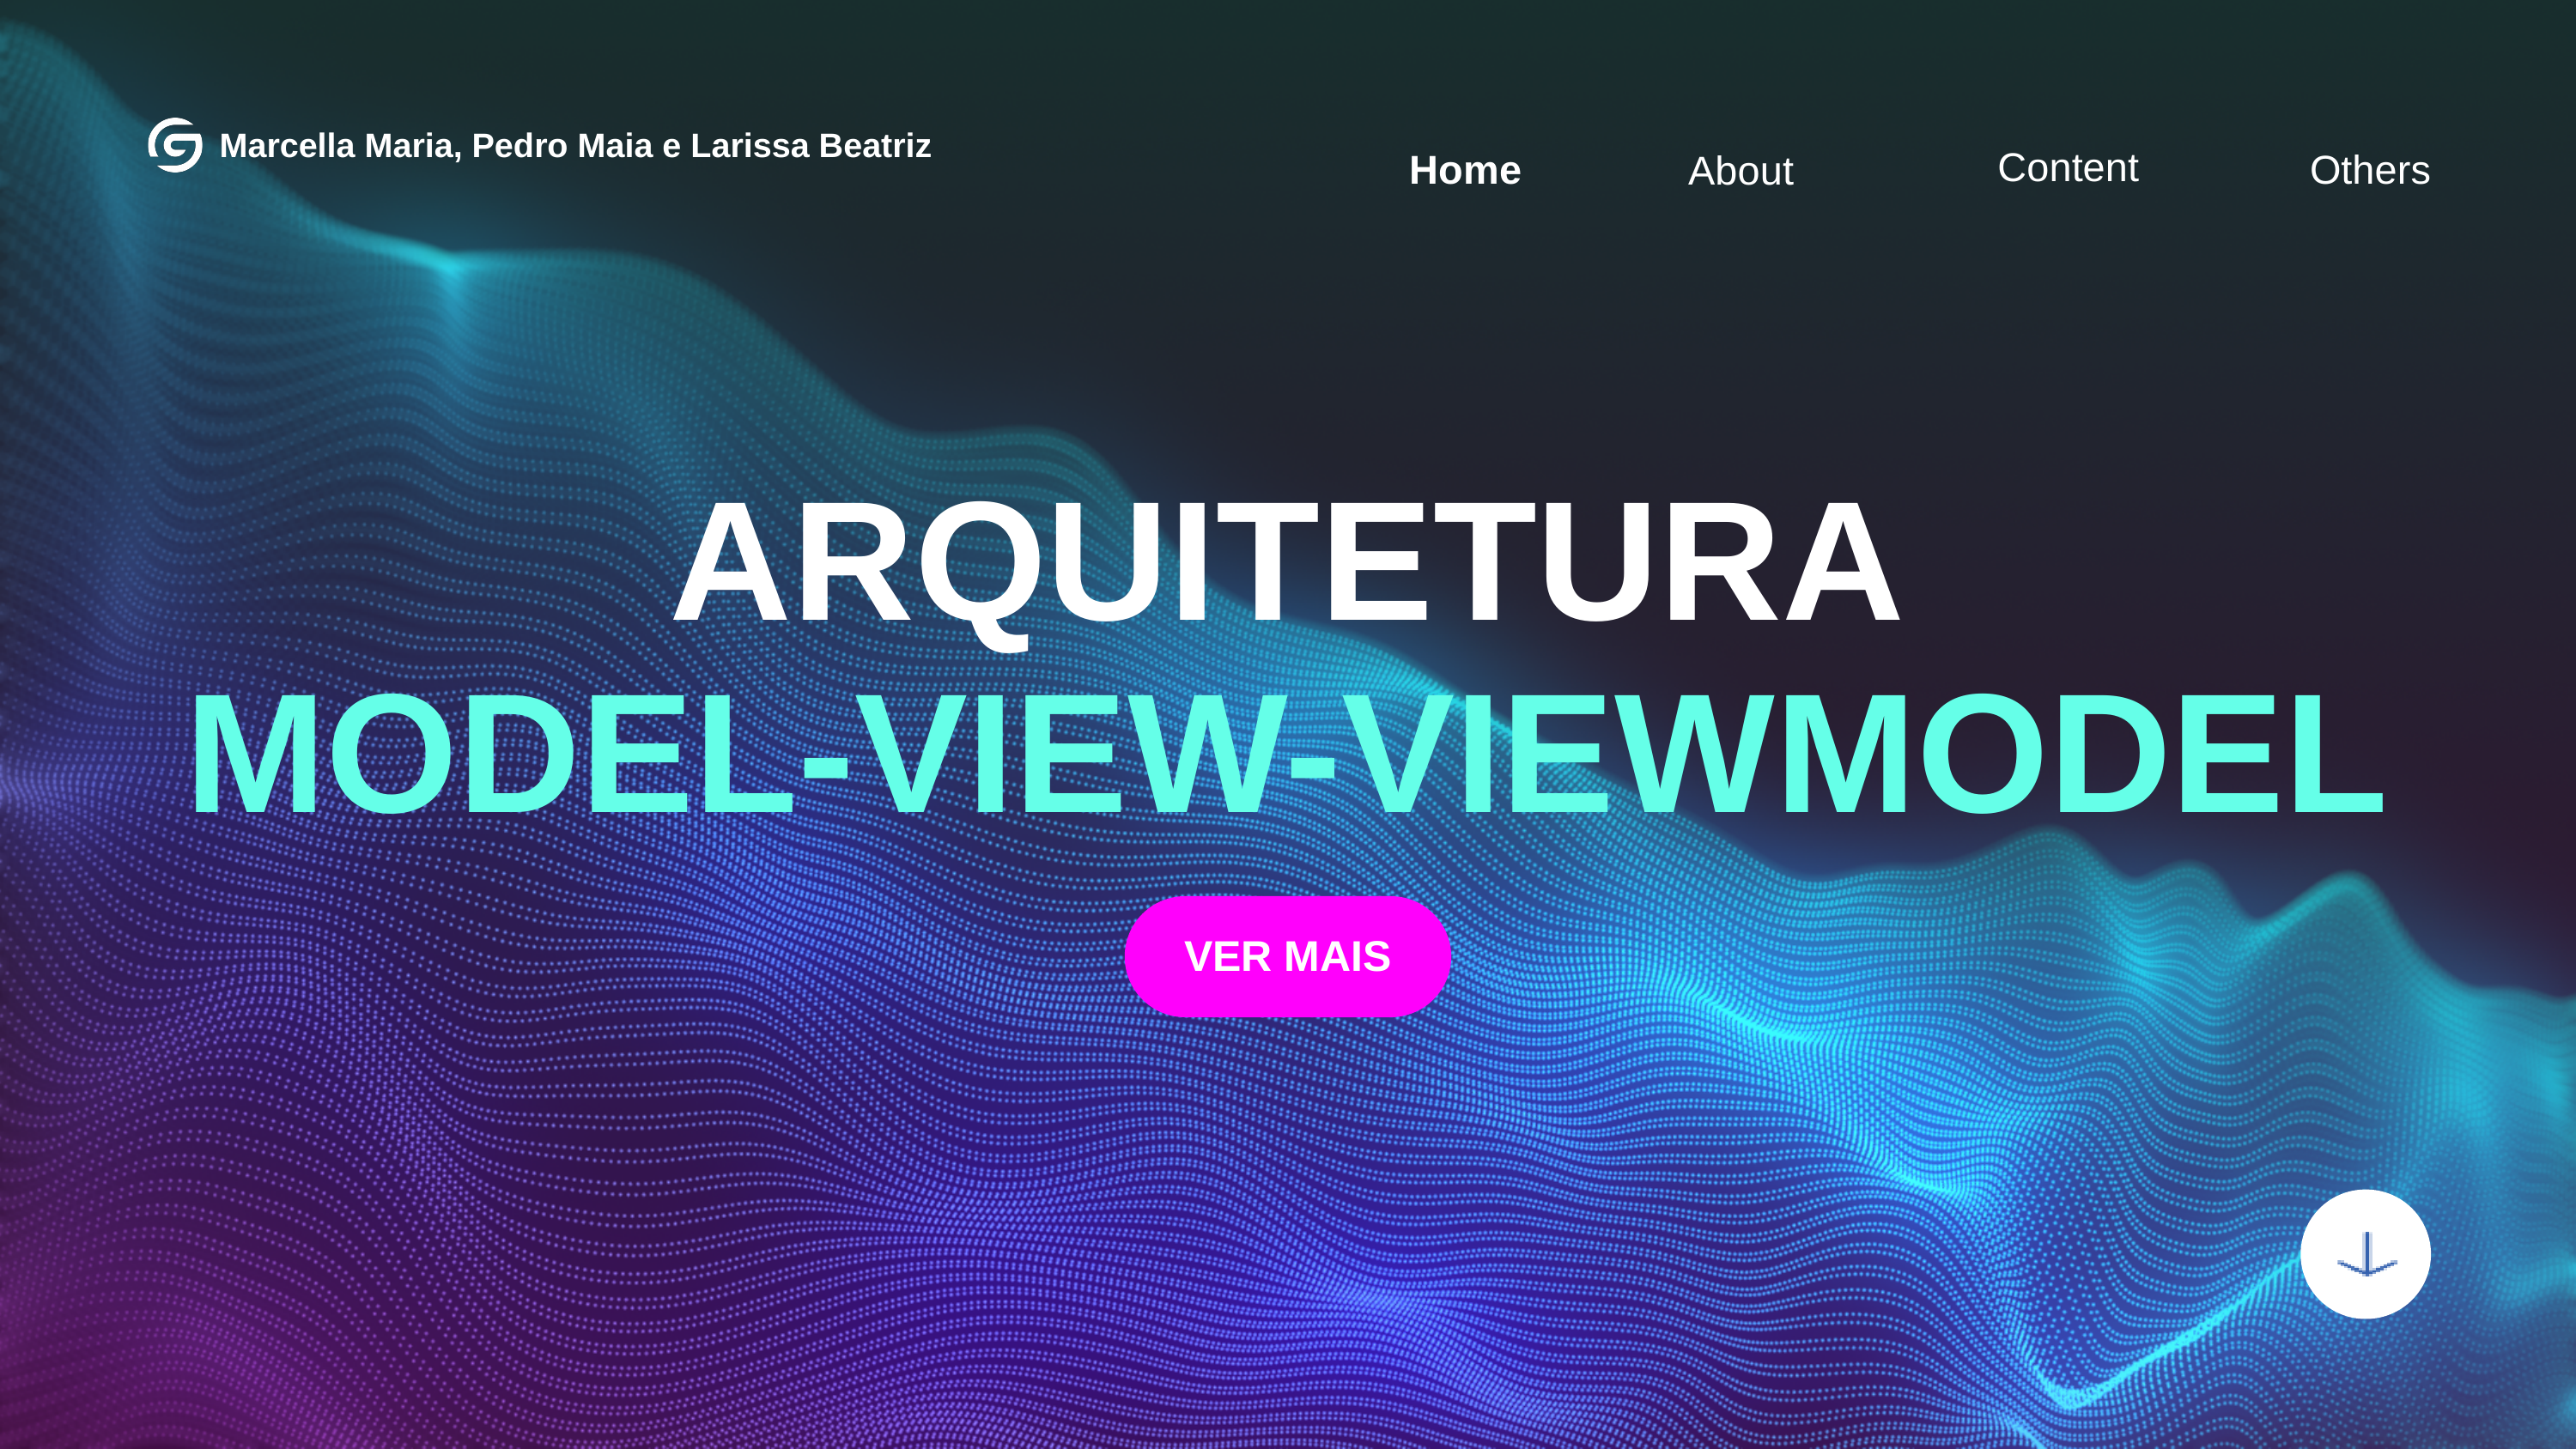

Marcella Maria, Pedro Maia e Larissa Beatriz

Content
Home
Others
About
ARQUITETURA
MODEL-VIEW-VIEWMODEL

VER MAIS